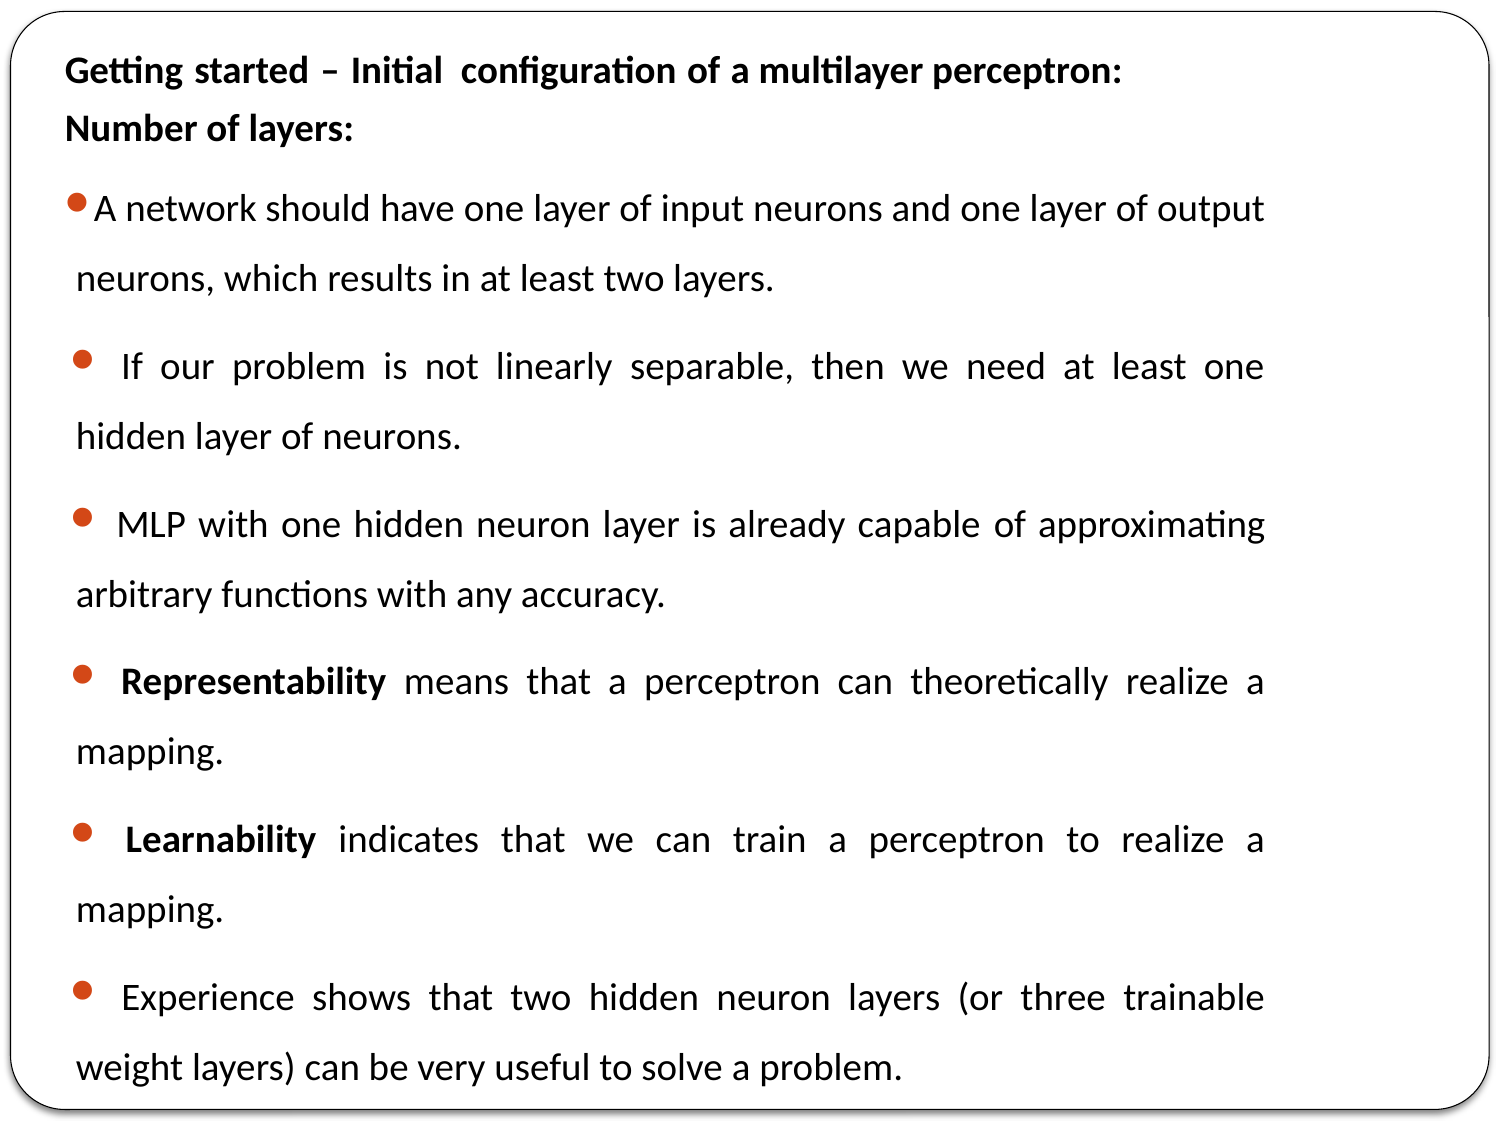

Getting started – Initial  configuration of a multilayer perceptron:
Number of layers:
A network should have one layer of input neurons and one layer of output neurons, which results in at least two layers.
 If our problem is not linearly separable, then we need at least one hidden layer of neurons.
 MLP with one hidden neuron layer is already capable of approximating arbitrary functions with any accuracy.
 Representability means that a perceptron can theoretically realize a mapping.
 Learnability indicates that we can train a perceptron to realize a mapping.
 Experience shows that two hidden neuron layers (or three trainable weight layers) can be very useful to solve a problem.